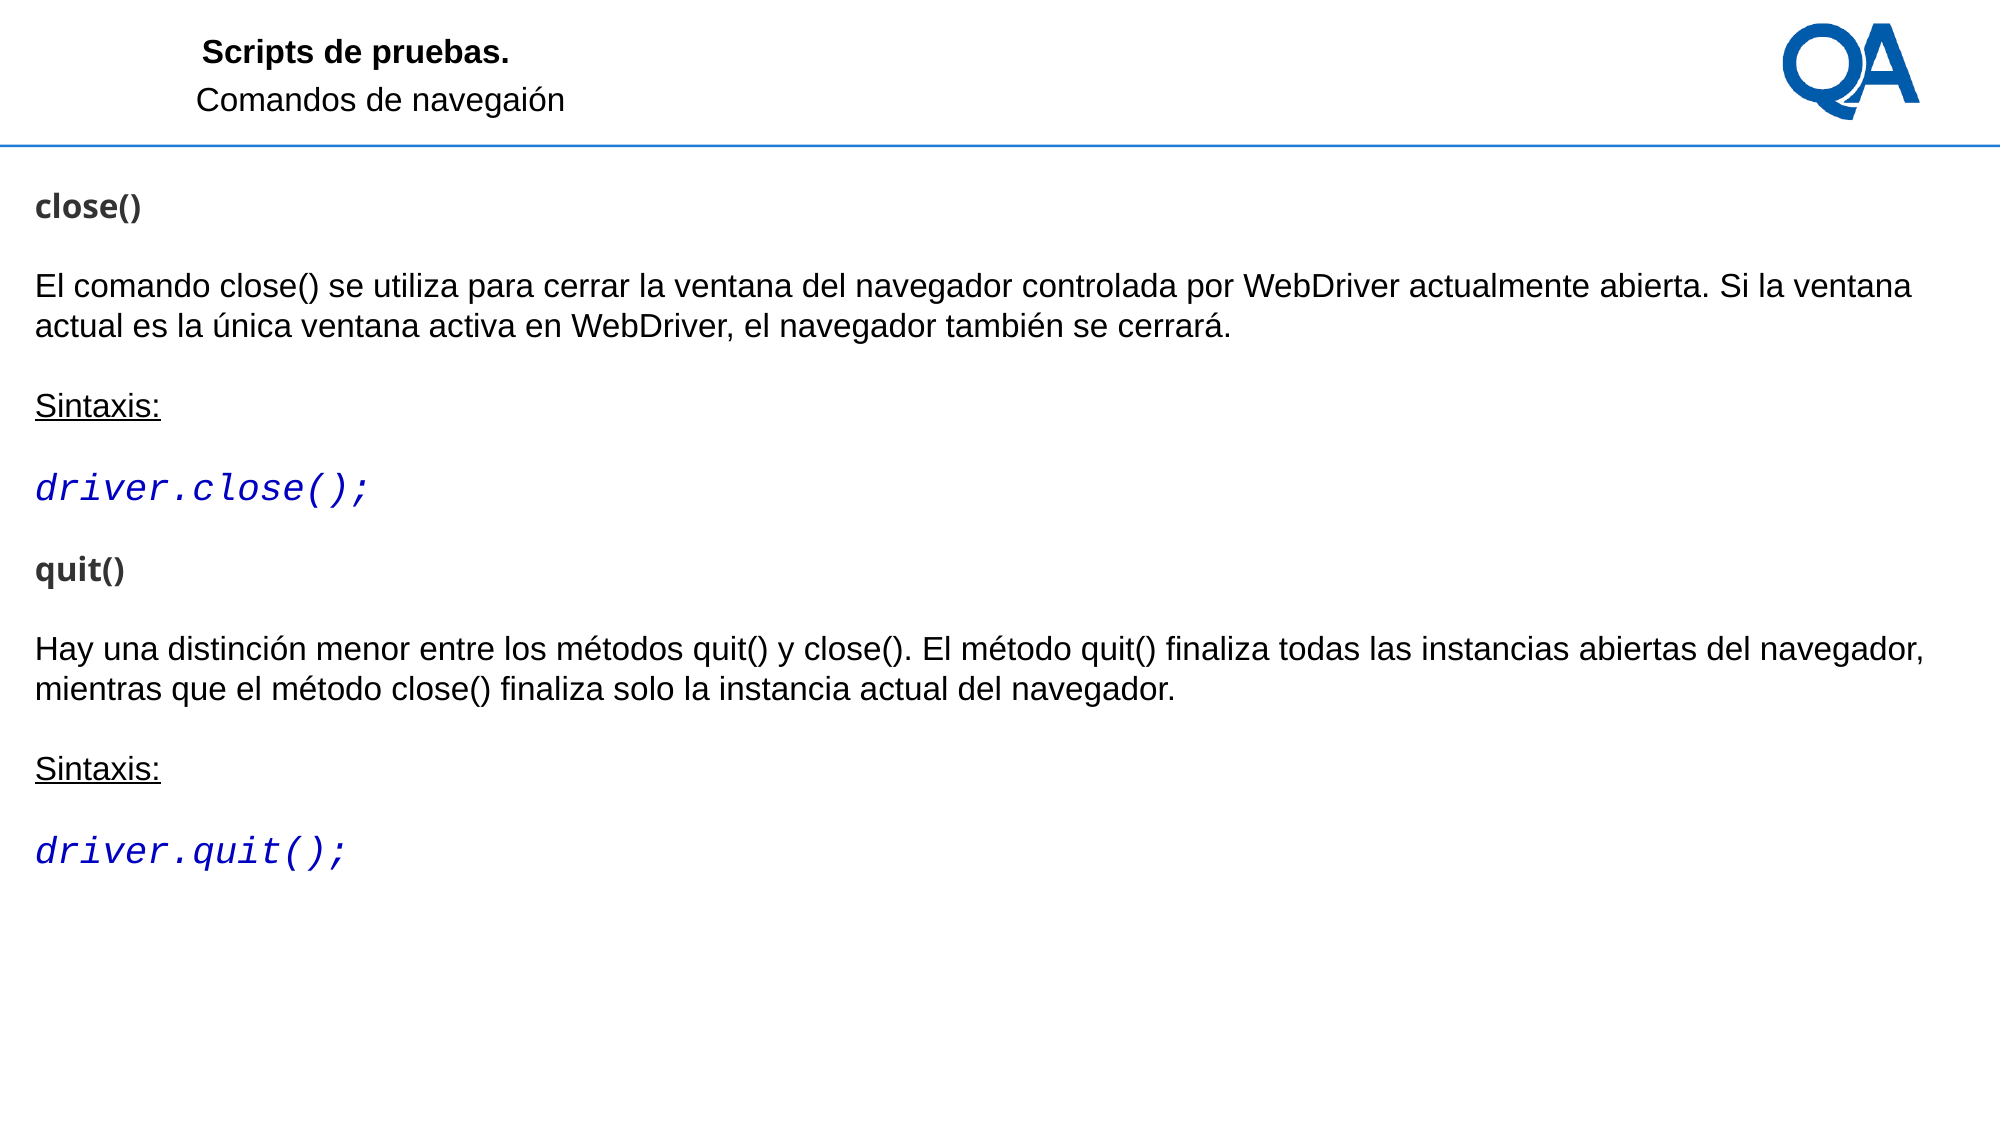

# Scripts de pruebas.
Comandos de navegaión
close()
El comando close() se utiliza para cerrar la ventana del navegador controlada por WebDriver actualmente abierta. Si la ventana actual es la única ventana activa en WebDriver, el navegador también se cerrará.
Sintaxis:
driver.close();
quit()
Hay una distinción menor entre los métodos quit() y close(). El método quit() finaliza todas las instancias abiertas del navegador, mientras que el método close() finaliza solo la instancia actual del navegador.
Sintaxis:
driver.quit();